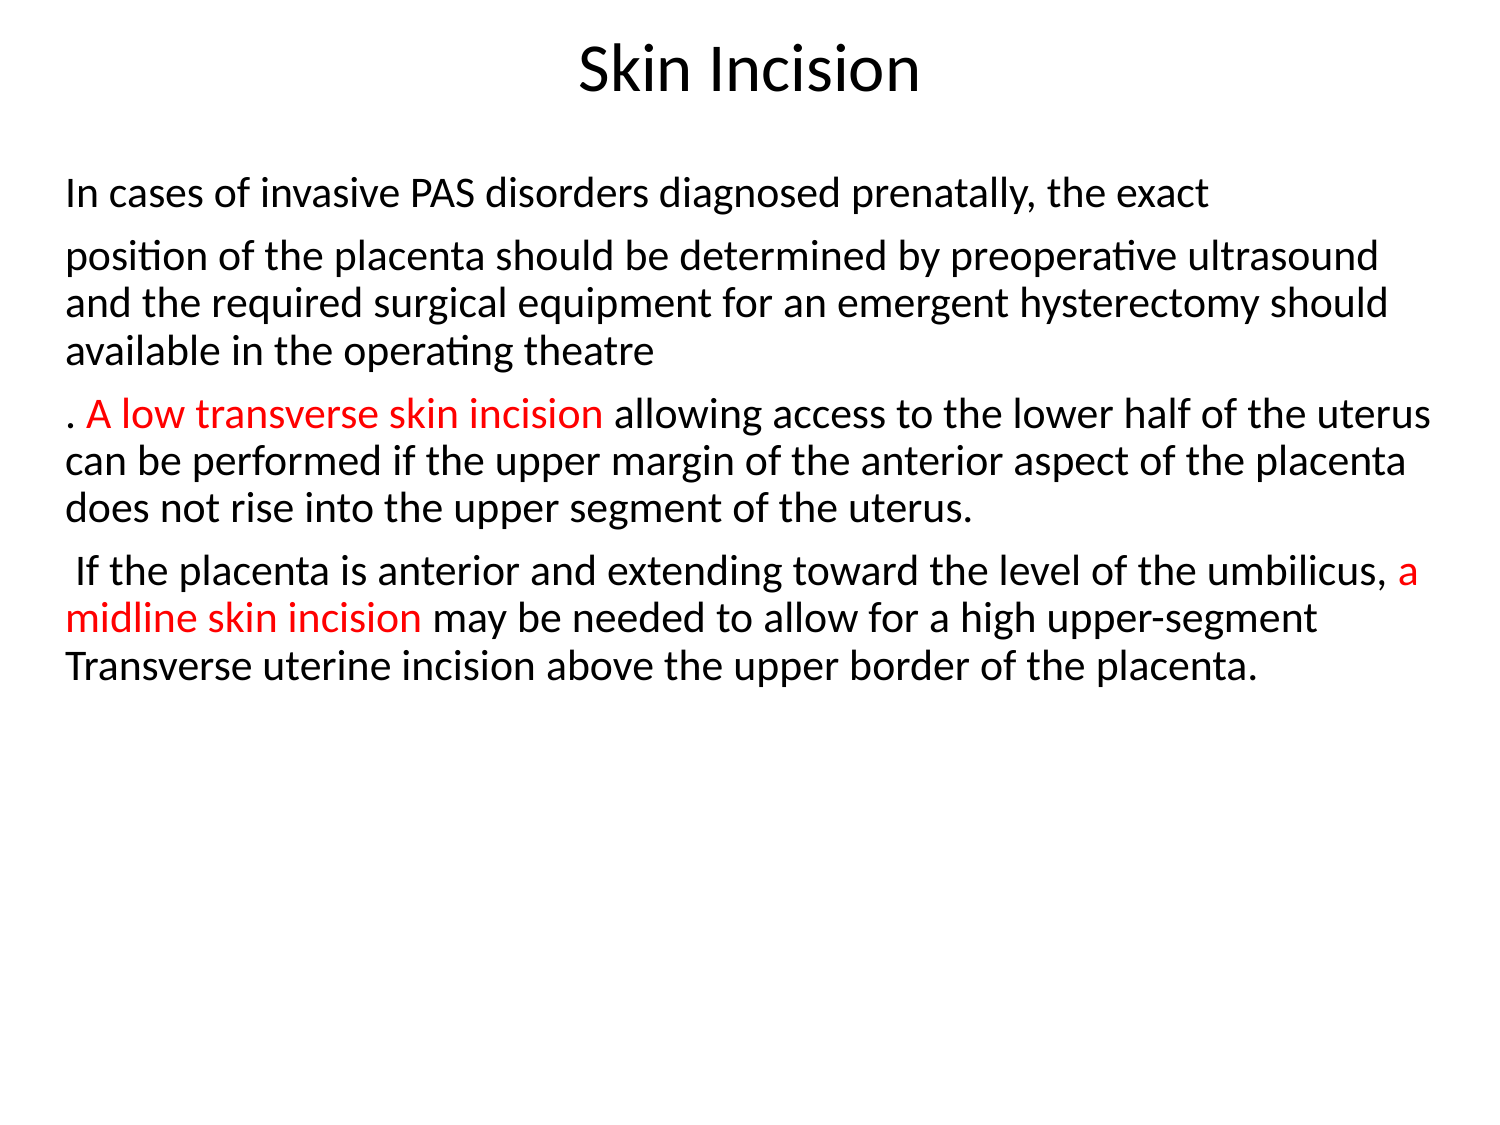

# Skin Incision
In cases of invasive PAS disorders diagnosed prenatally, the exact
position of the placenta should be determined by preoperative ultrasound and the required surgical equipment for an emergent hysterectomy should available in the operating theatre
. A low transverse skin incision allowing access to the lower half of the uterus can be performed if the upper margin of the anterior aspect of the placenta does not rise into the upper segment of the uterus.
 If the placenta is anterior and extending toward the level of the umbilicus, a midline skin incision may be needed to allow for a high upper-segment Transverse uterine incision above the upper border of the placenta.